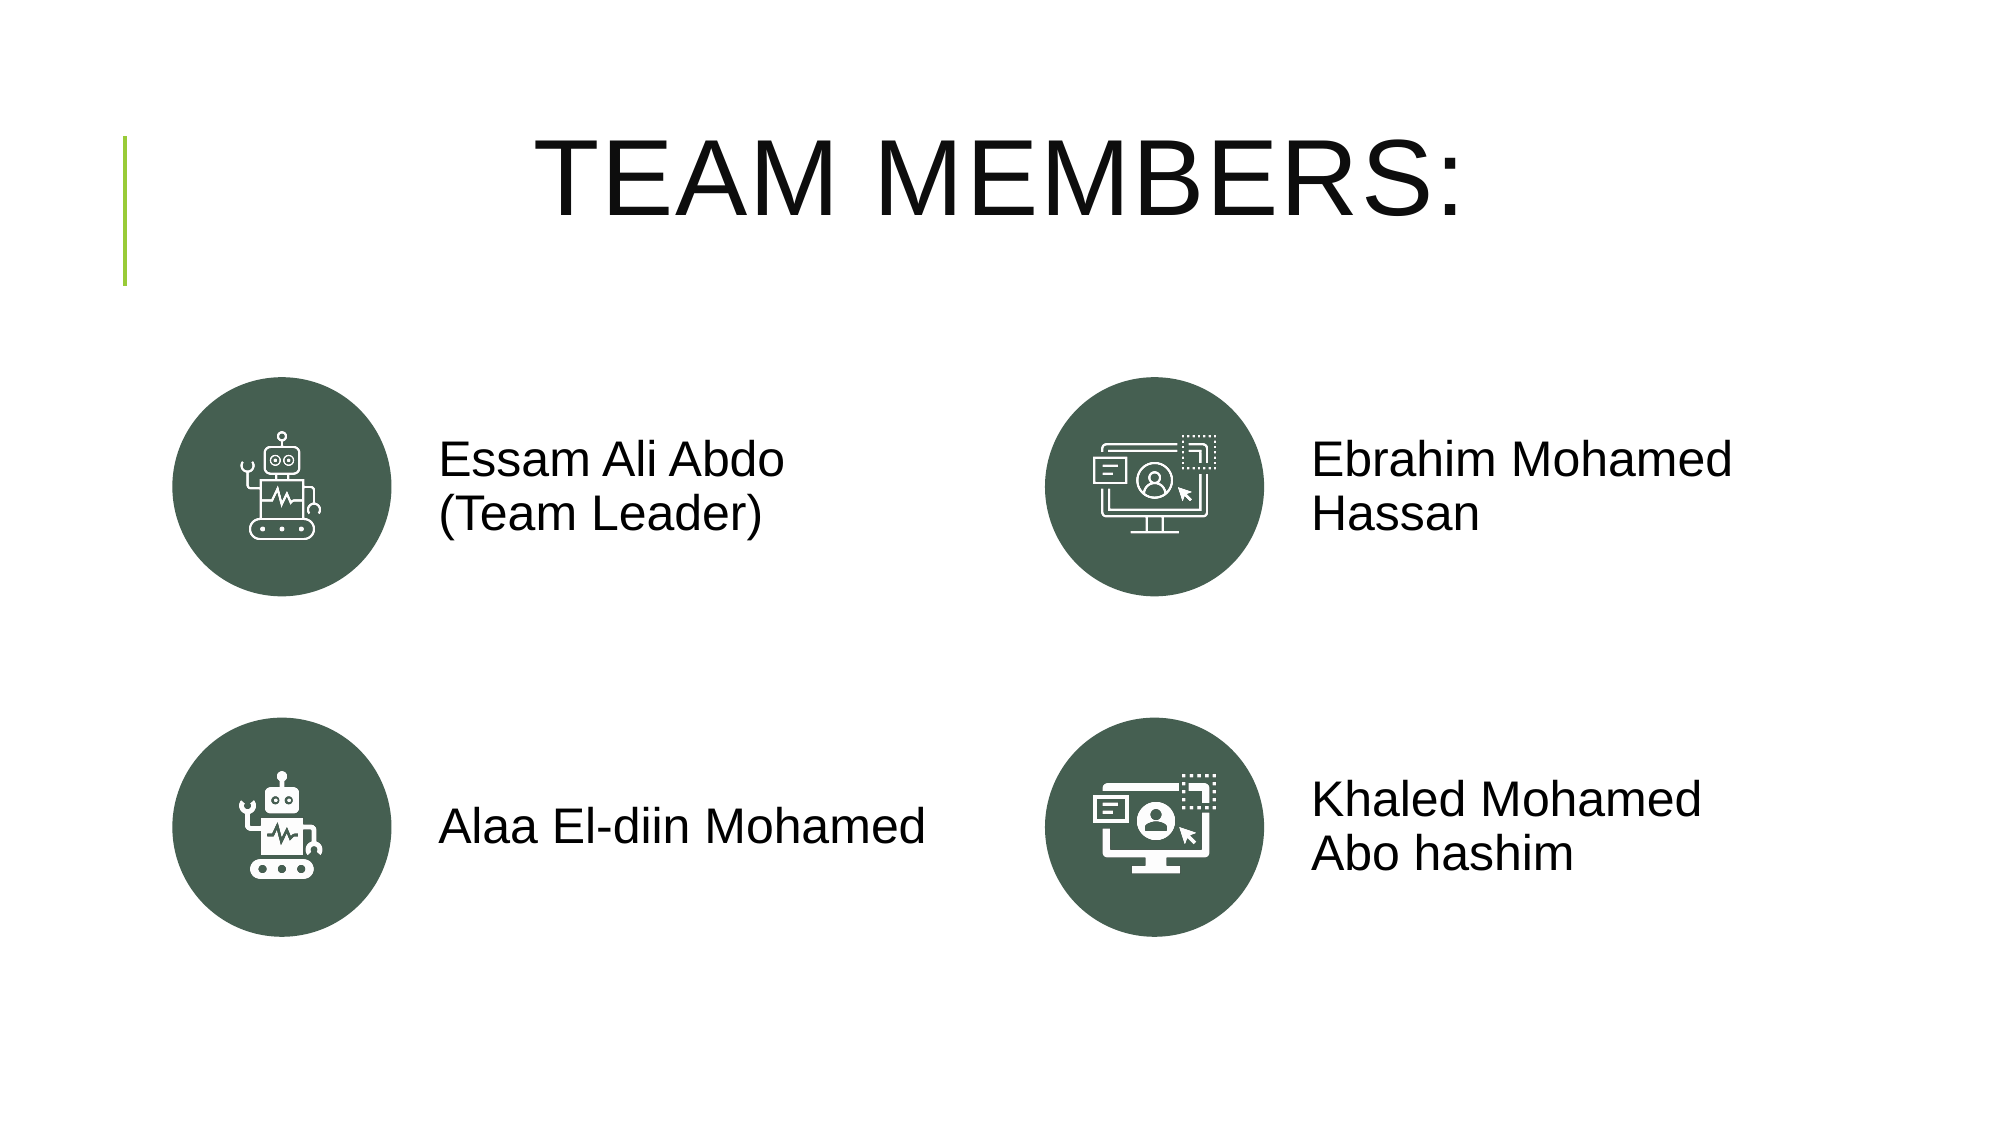

# Team members:
Essam Ali Abdo        (Team Leader)
Ebrahim Mohamed Hassan
Alaa El-diin Mohamed
Khaled Mohamed       Abo hashim